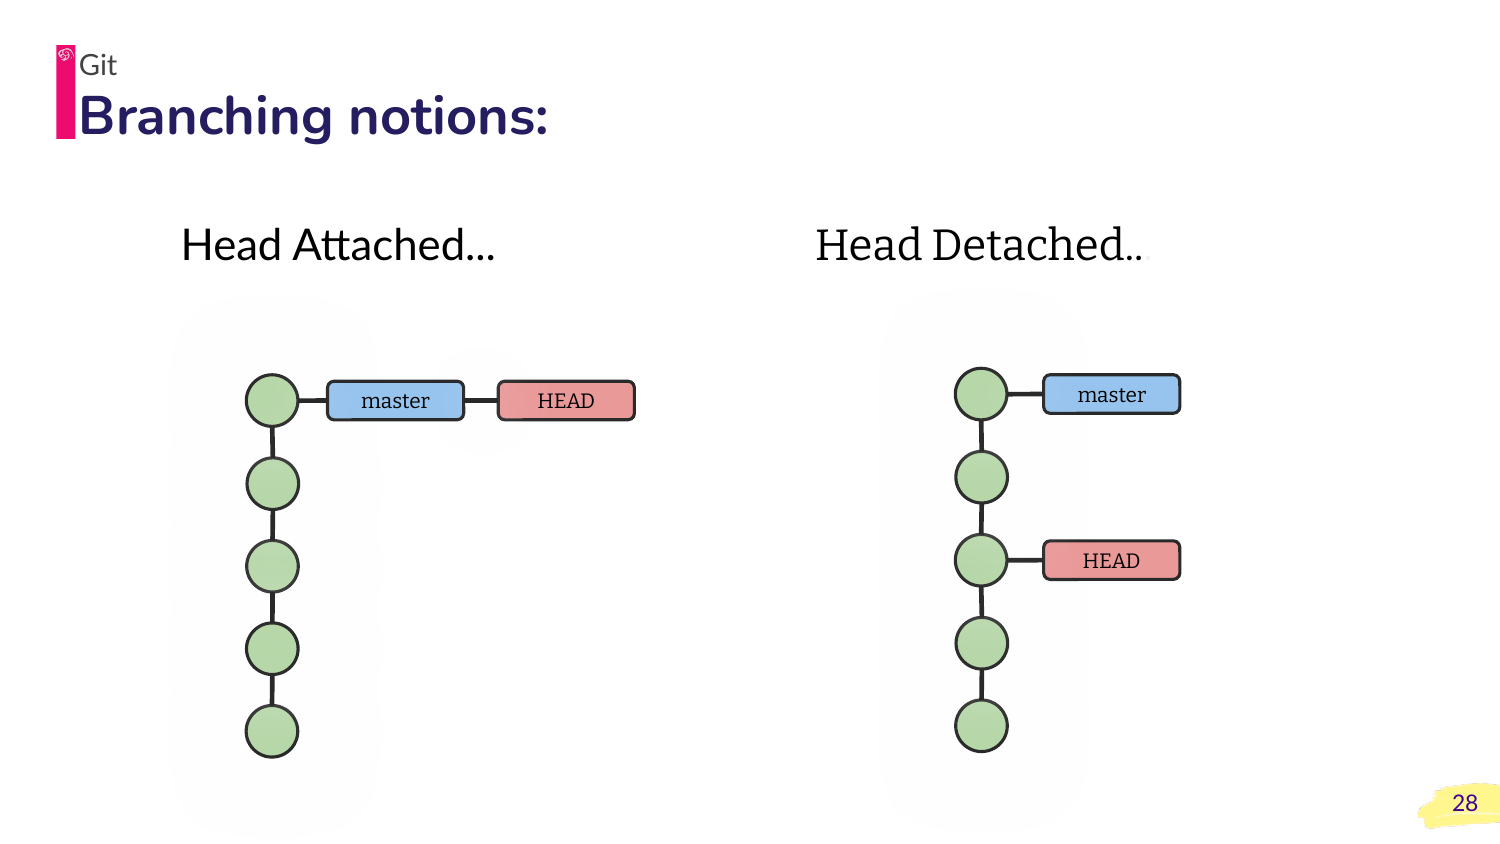

Git
# Branching notions:

Head Attached...
Head Detached...

master
master
HEAD

HEAD

28